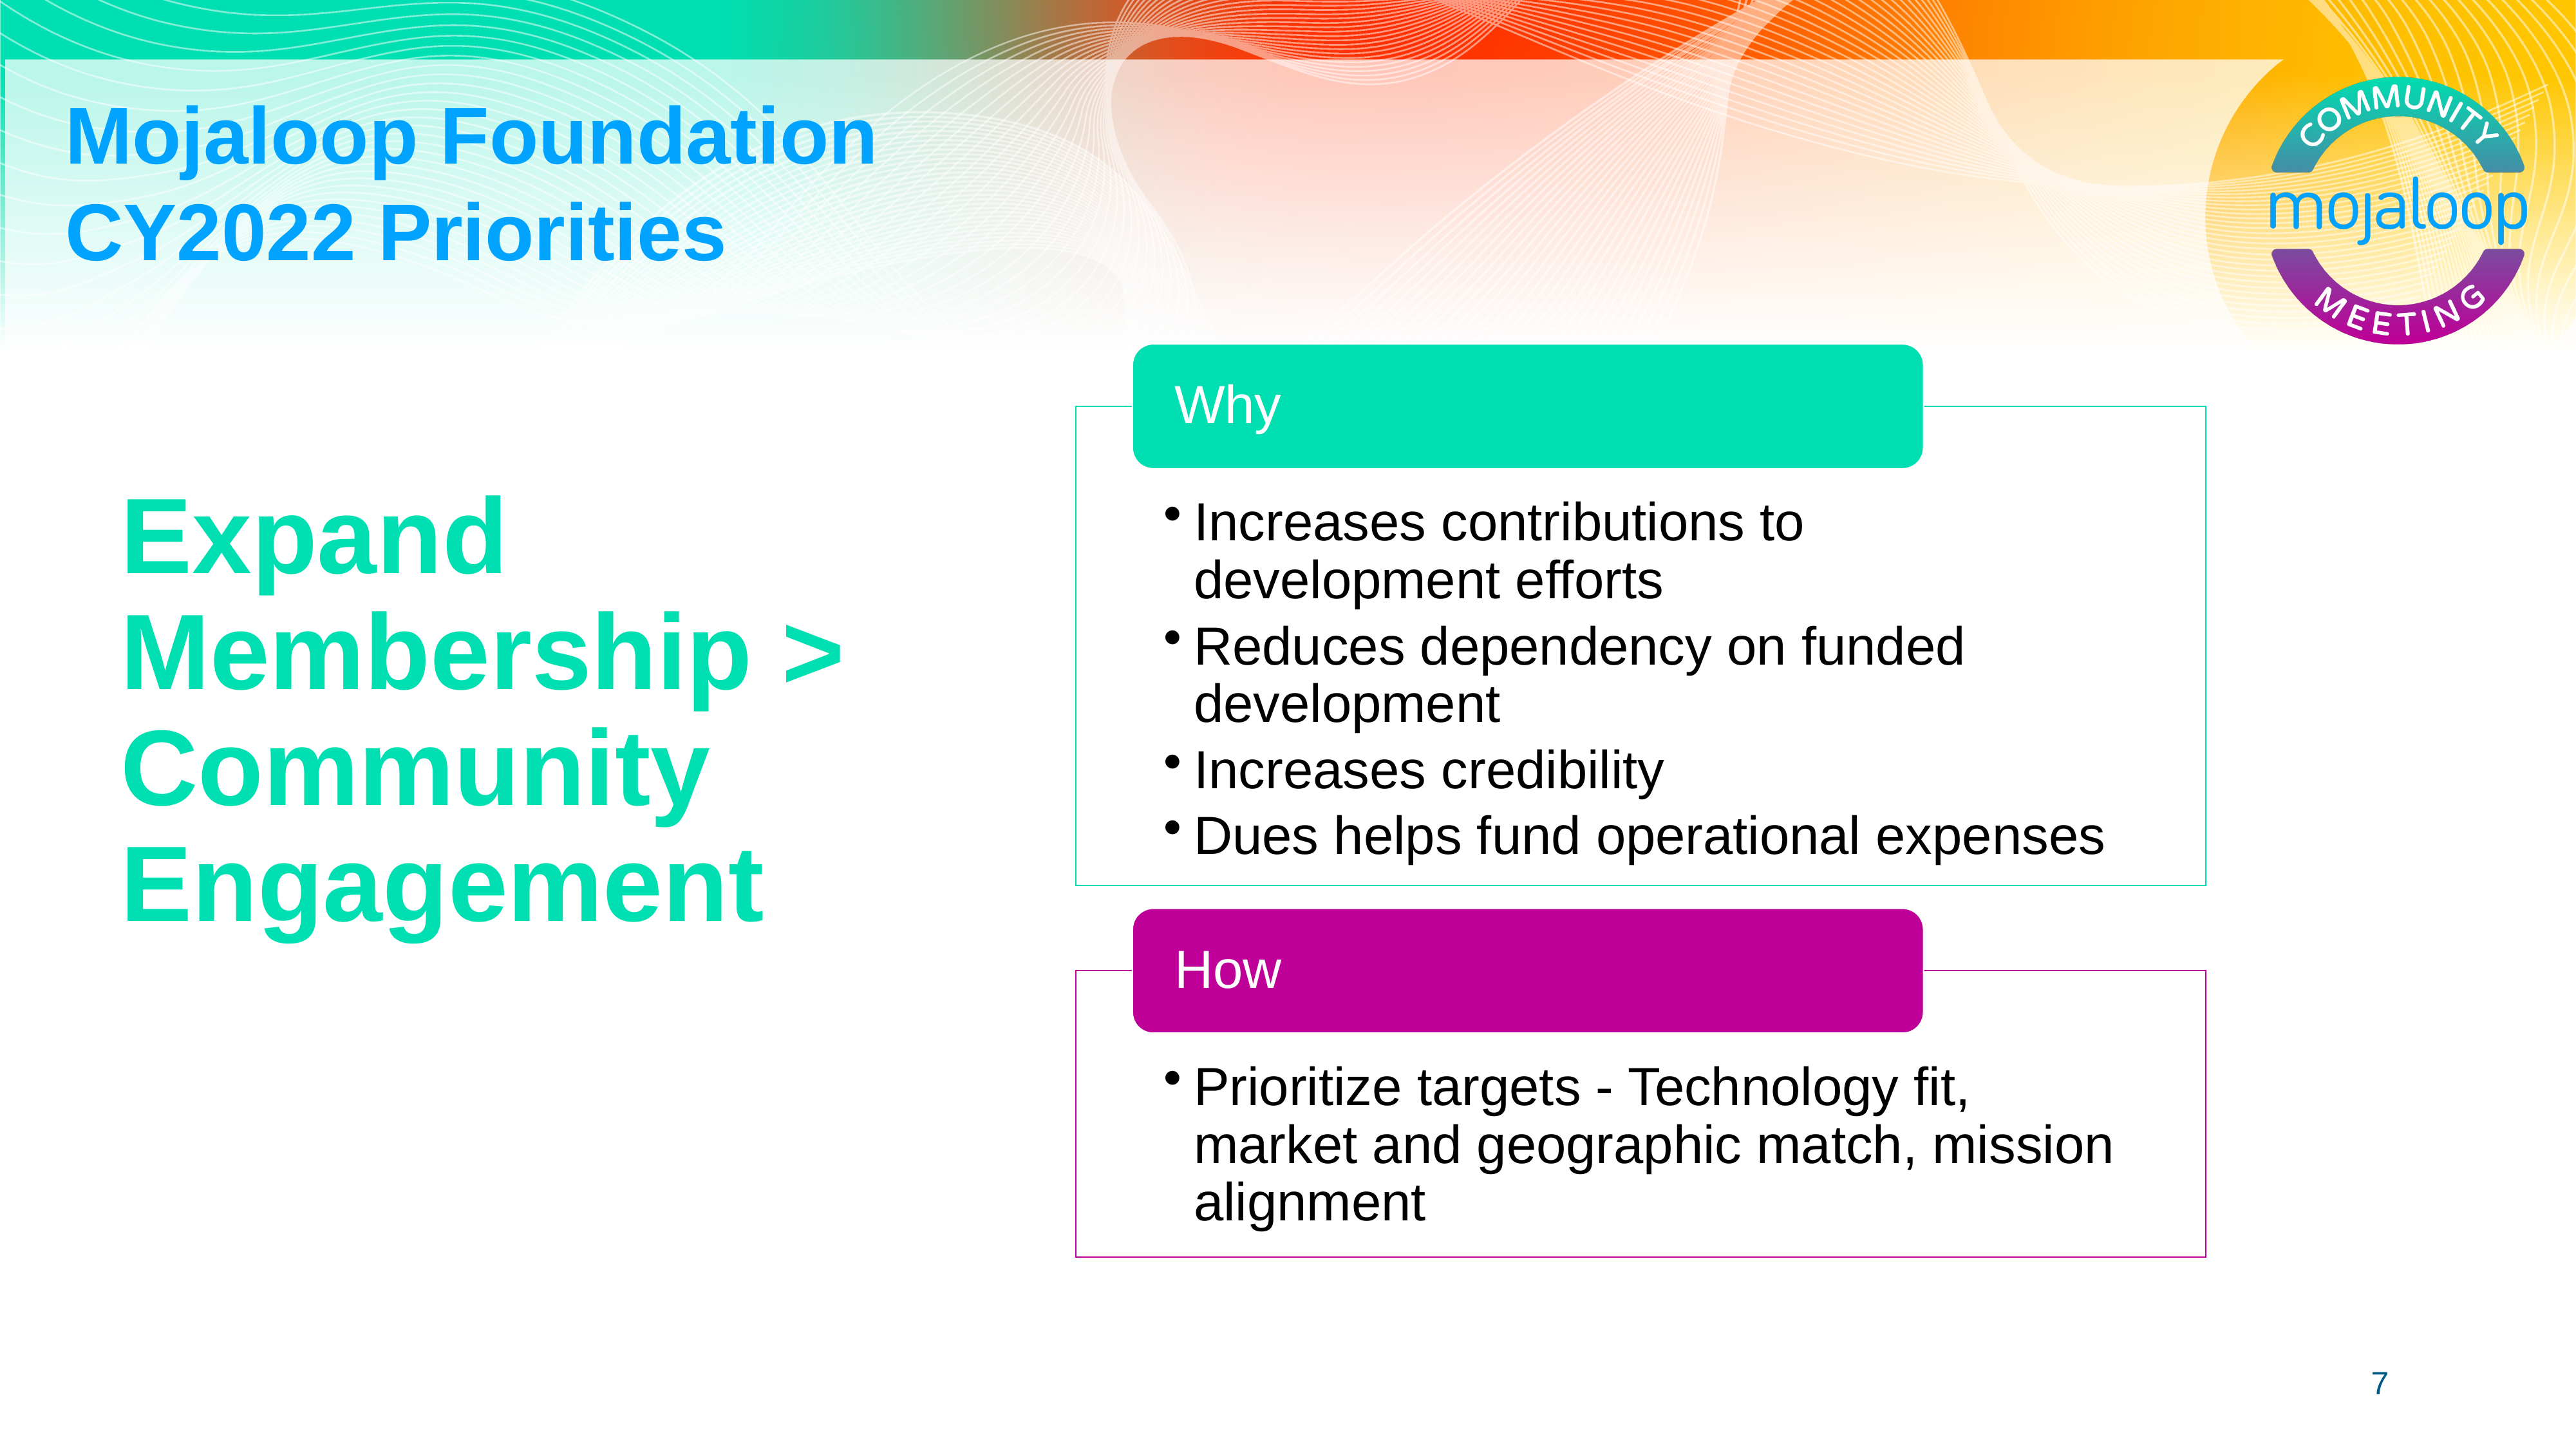

Mojaloop Foundation
CY2022 Priorities
# Expand Membership > Community Engagement
Increases contributions to development efforts
Reduces dependency on funded development
Increases credibility
Dues helps fund operational expenses
Why
Prioritize targets - Technology fit, market and geographic match, mission alignment
How
7